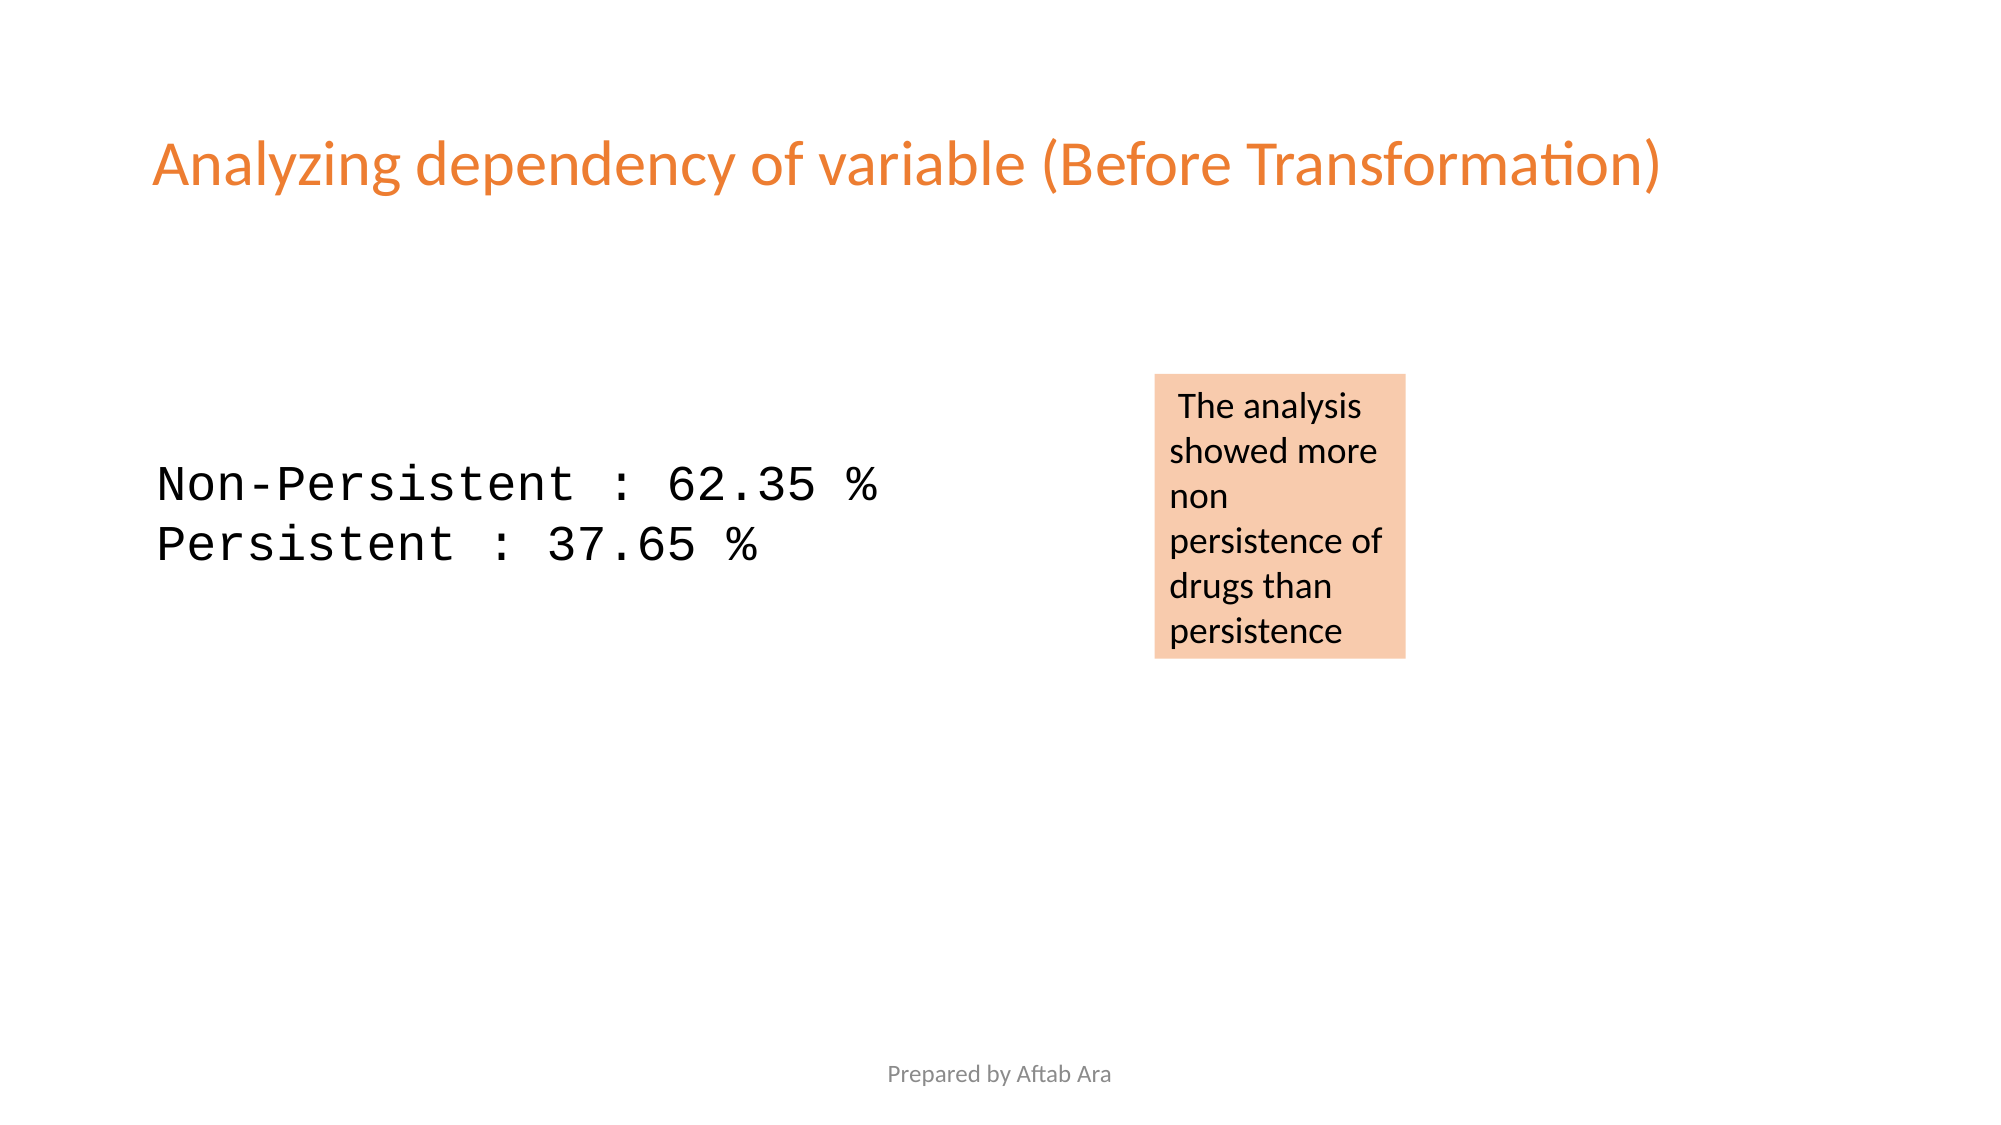

# Analyzing dependency of variable (Before Transformation)
 The analysis showed more non persistence of drugs than persistence
Non-Persistent : 62.35 % Persistent : 37.65 %
Prepared by Aftab Ara